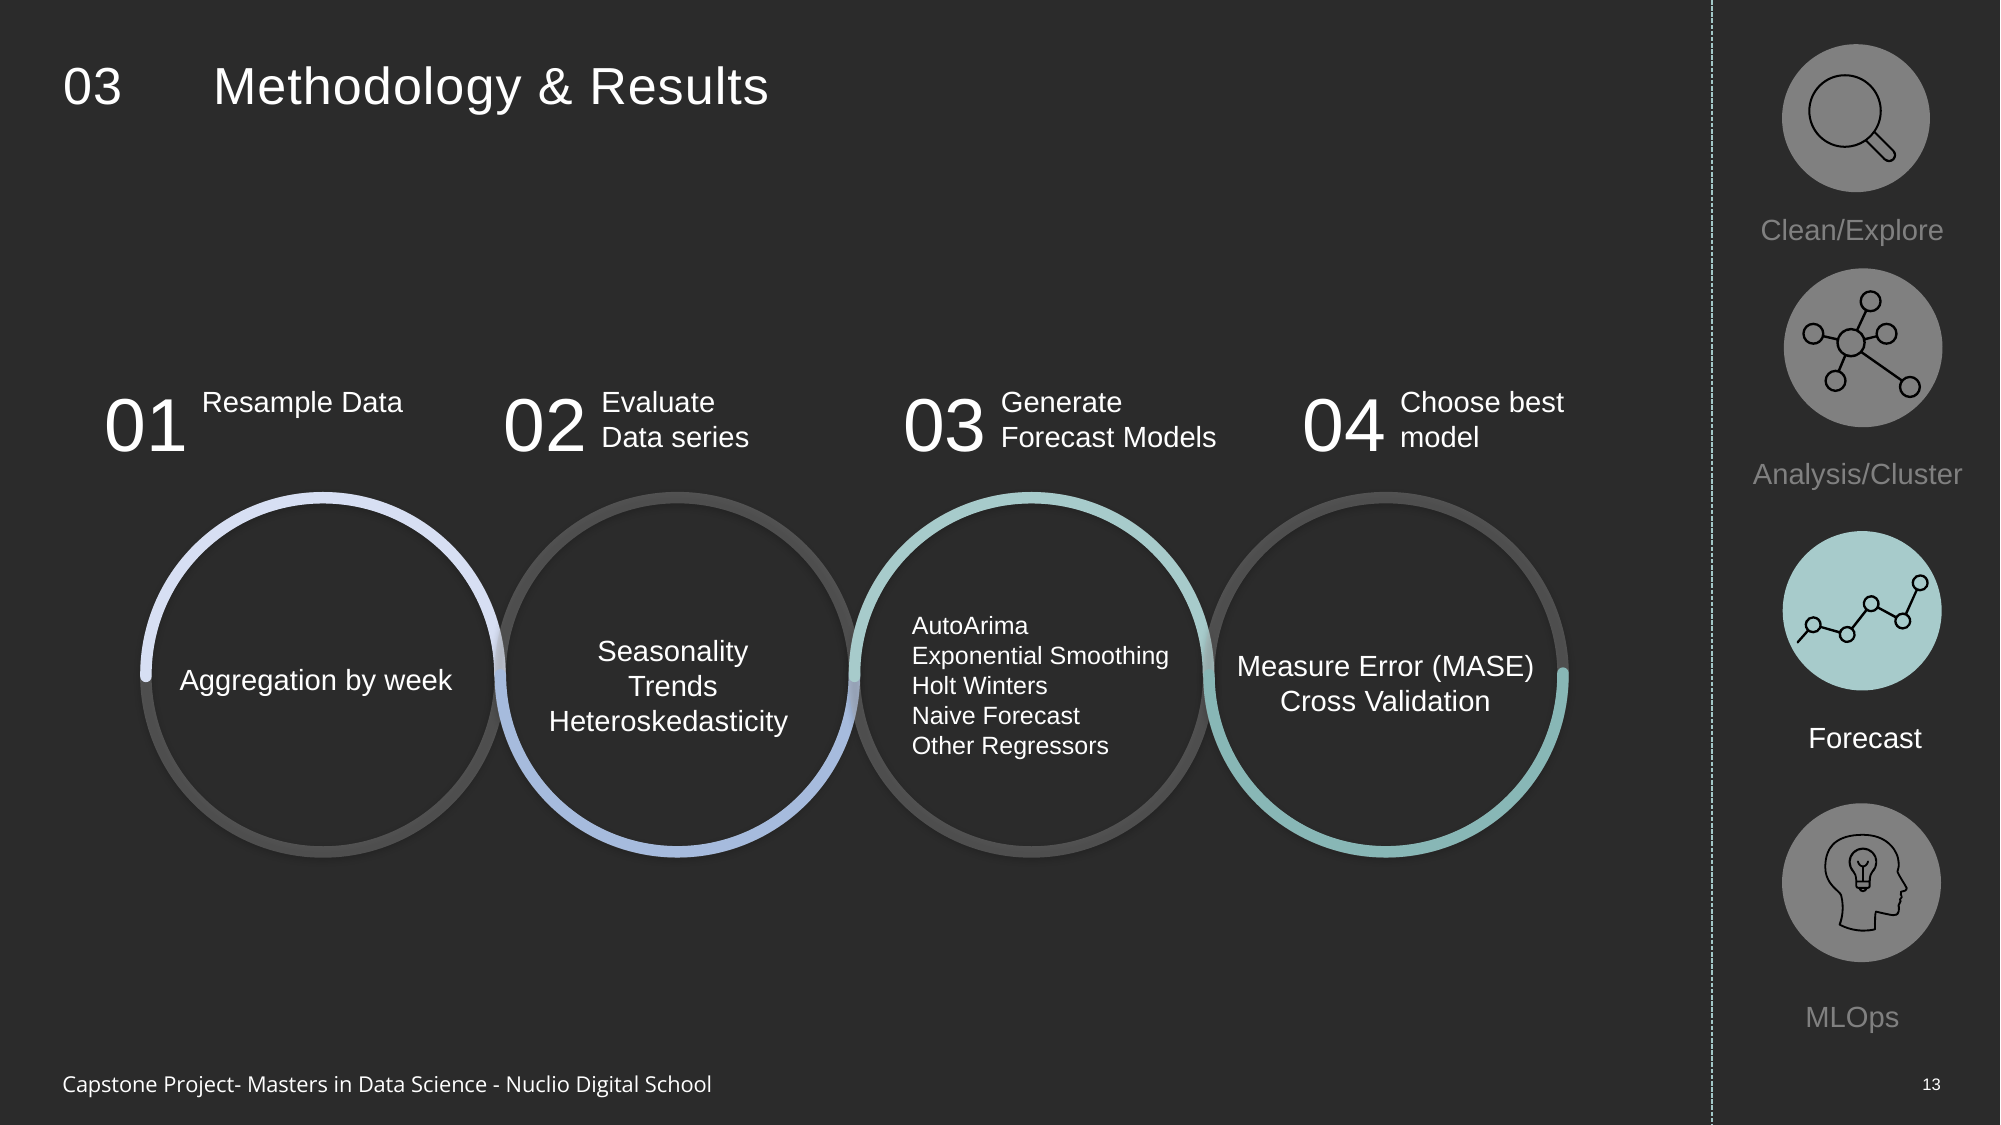

# 03	Methodology & Results

Clean/Explore

01
02
03
04
Resample Data
Evaluate
Data series
Generate Forecast Models
Choose best
model
Analysis/Cluster

AutoArima
Exponential Smoothing
Holt Winters
Naive Forecast
Other Regressors
Seasonality
Trends
Heteroskedasticity
Measure Error (MASE)
Cross Validation
Aggregation by week
Forecast

MLOps
13